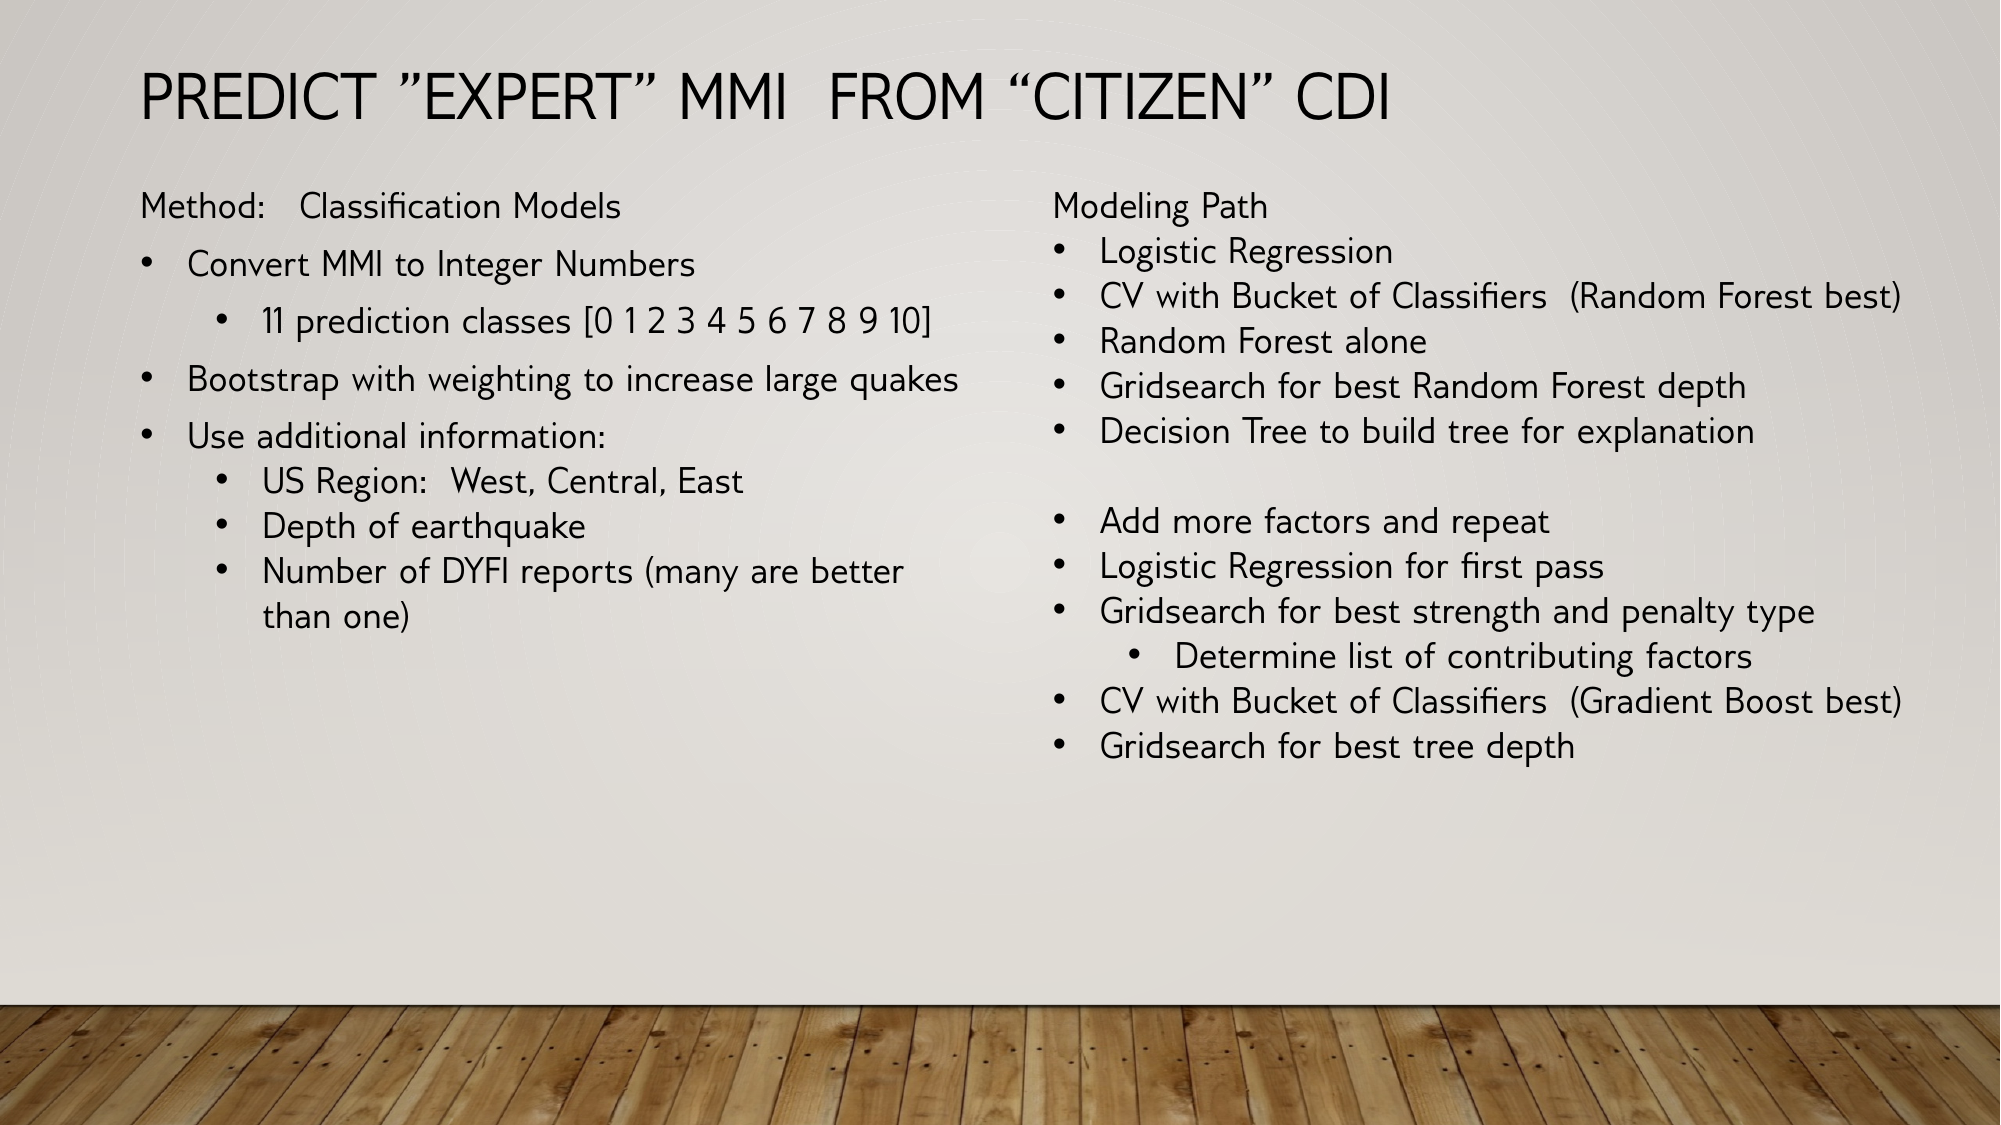

Predict ”Expert” MMI  from “Citizen” CDI
Method:   Classification Models
Convert MMI to Integer Numbers
11 prediction classes [0 1 2 3 4 5 6 7 8 9 10]
Bootstrap with weighting to increase large quakes
Use additional information:
US Region:  West, Central, East
Depth of earthquake
Number of DYFI reports (many are better than one)

Modeling Path
Logistic Regression
CV with Bucket of Classifiers  (Random Forest best)
Random Forest alone
Gridsearch for best Random Forest depth
Decision Tree to build tree for explanation

Add more factors and repeat
Logistic Regression for first pass
Gridsearch for best strength and penalty type
Determine list of contributing factors
CV with Bucket of Classifiers  (Gradient Boost best)
Gridsearch for best tree depth